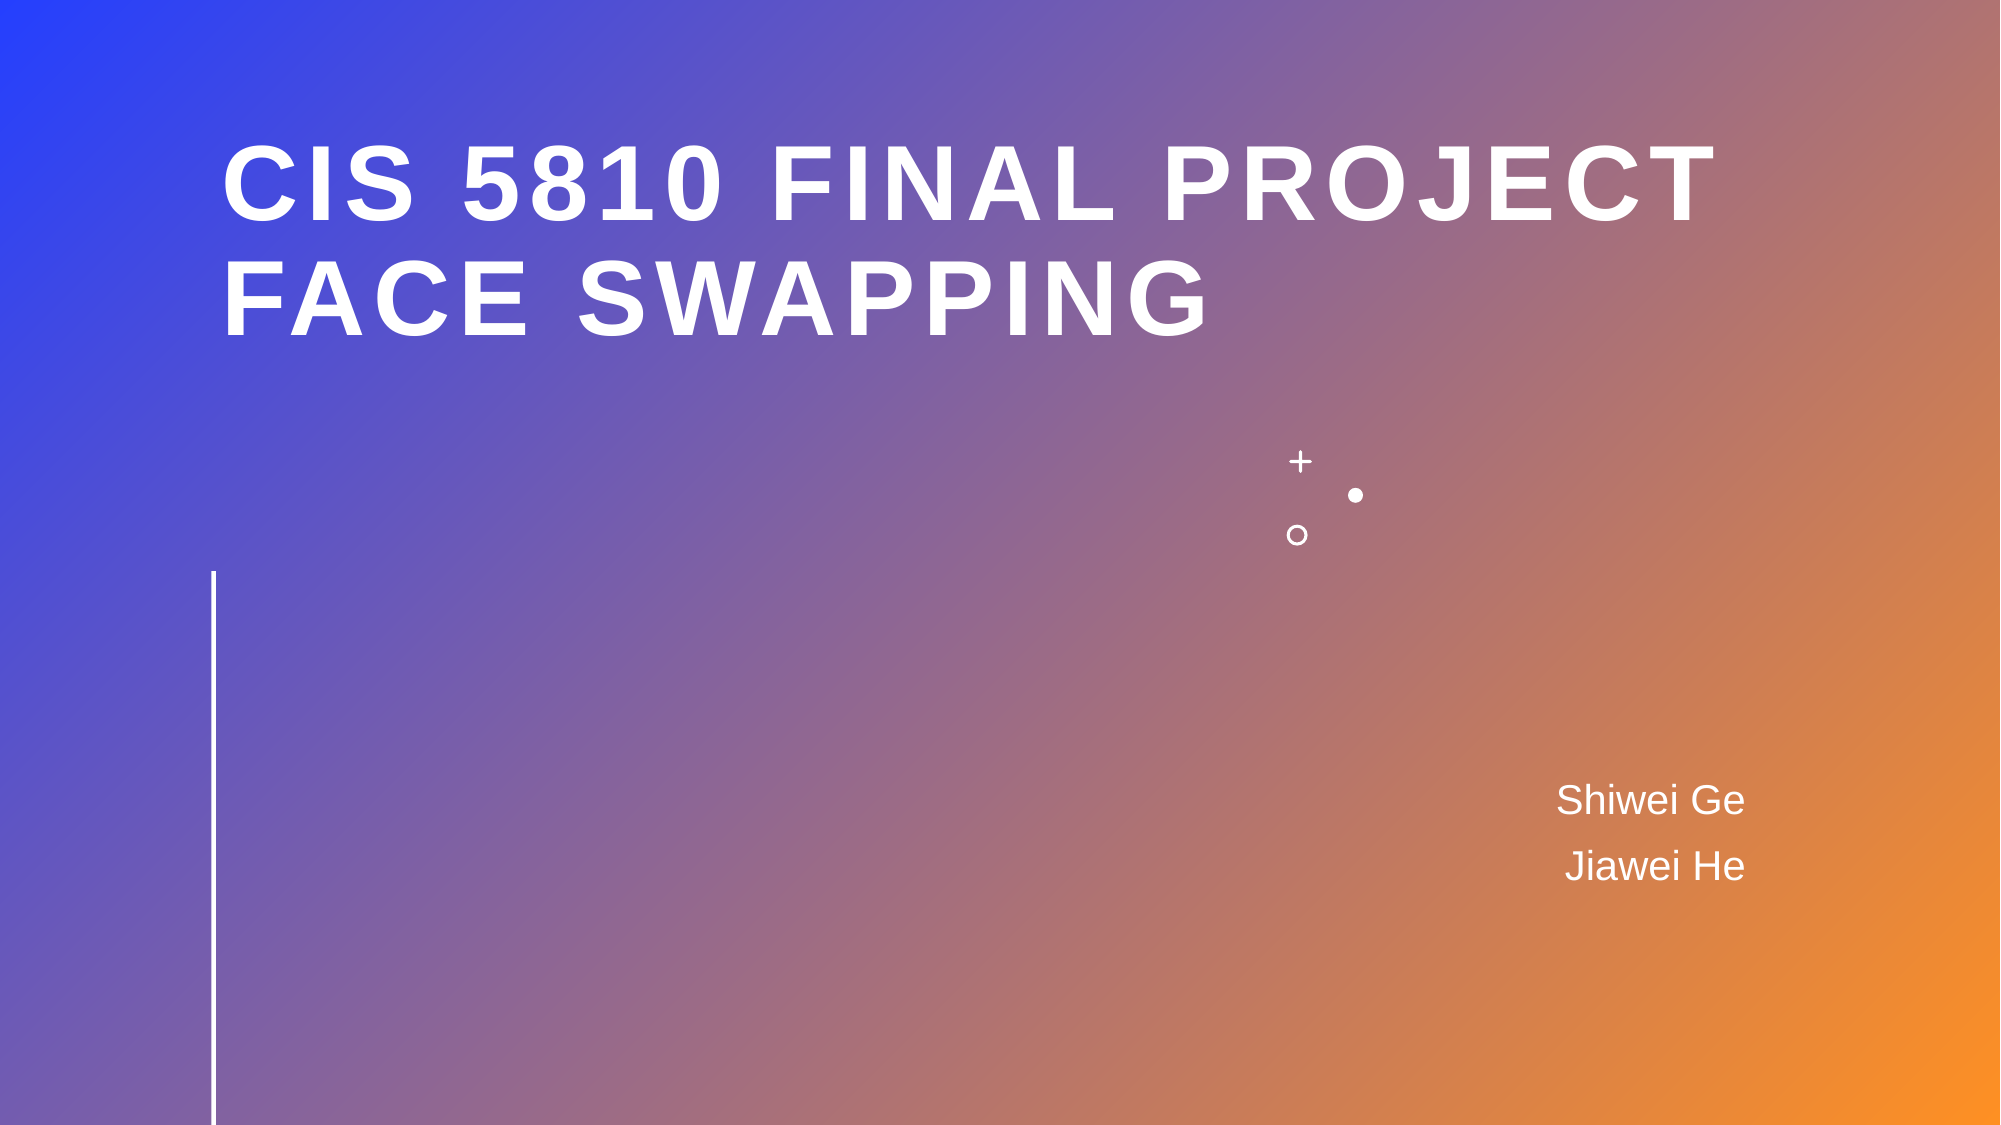

# CIS 5810 Final Project Face Swapping
Shiwei Ge
Jiawei He